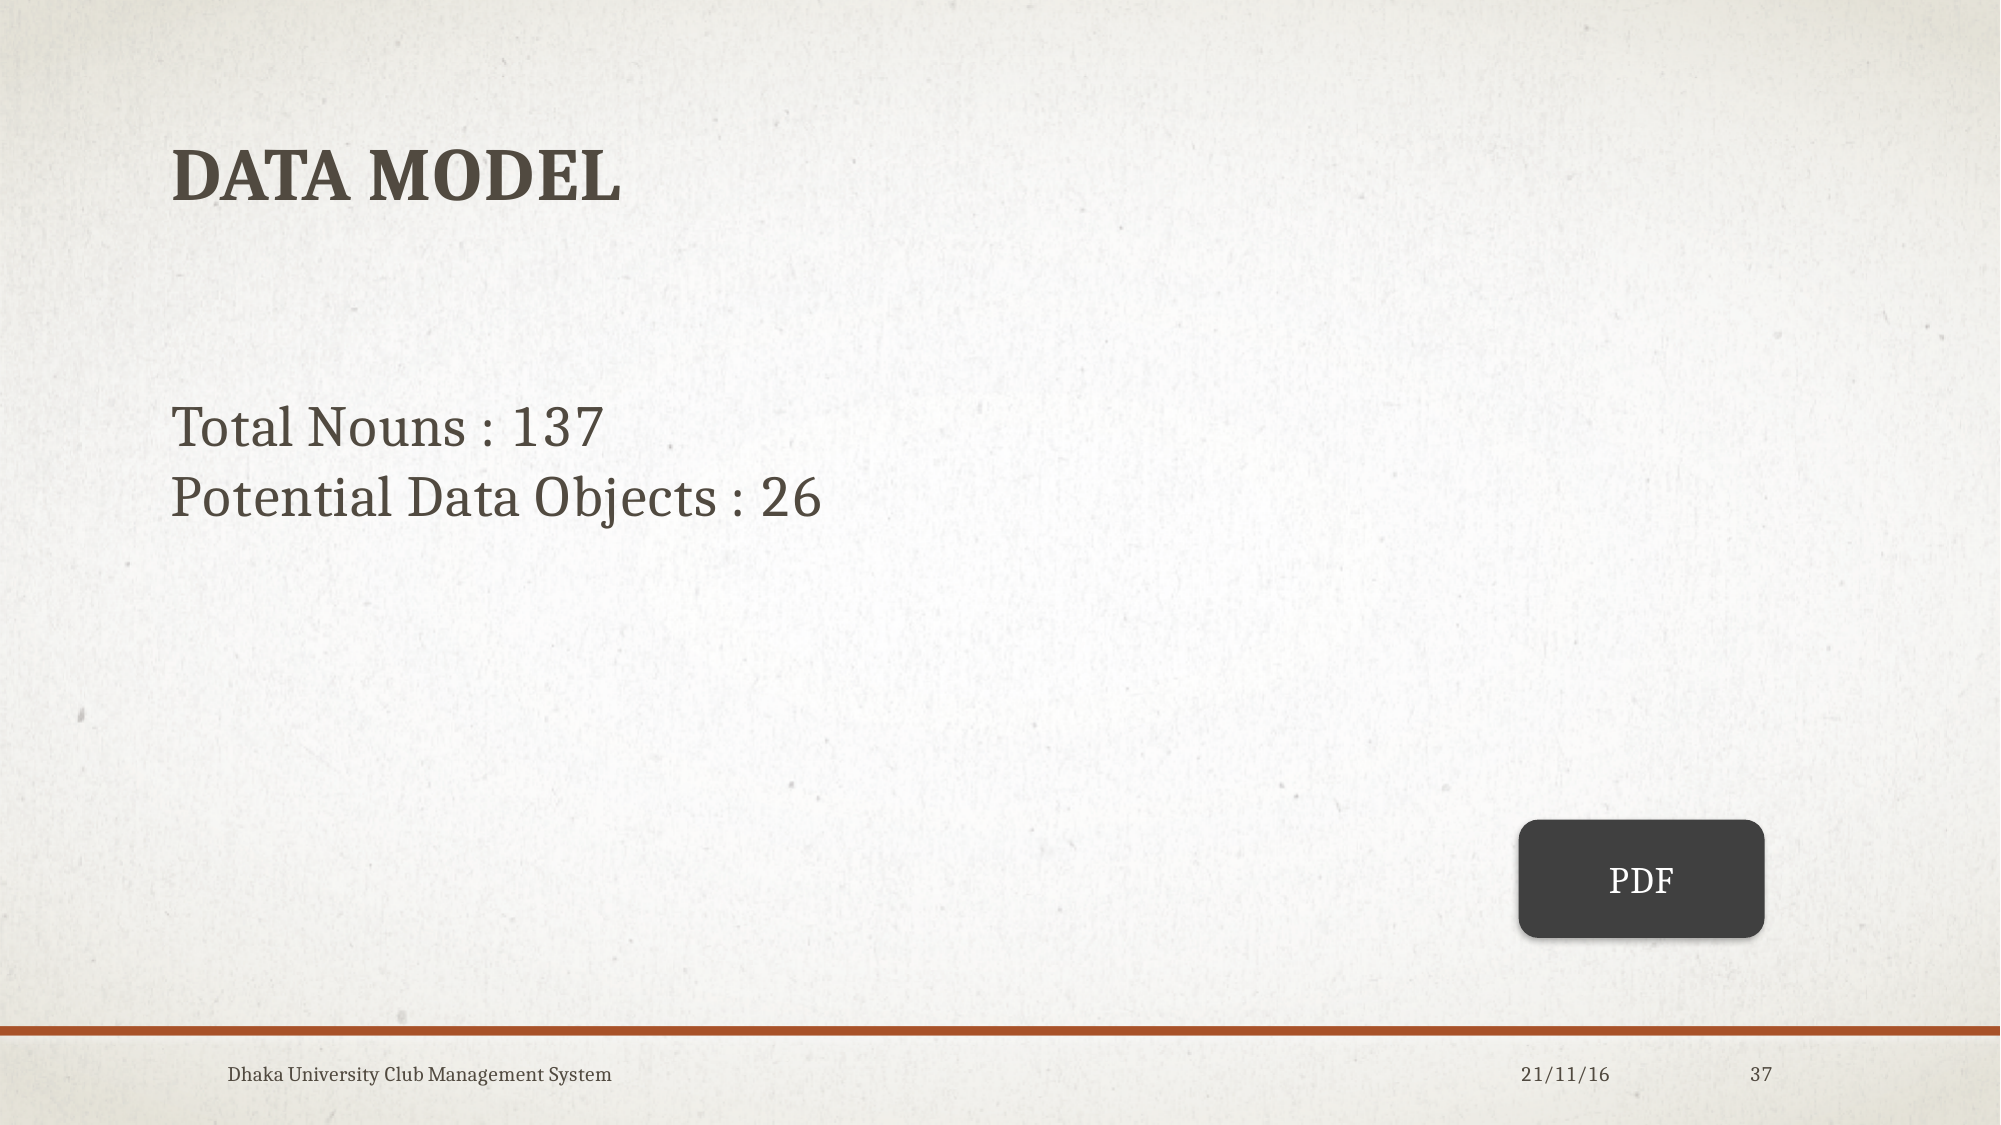

# Data model
Total Nouns : 137
Potential Data Objects : 26
PDF
Dhaka University Club Management System
21/11/16
37